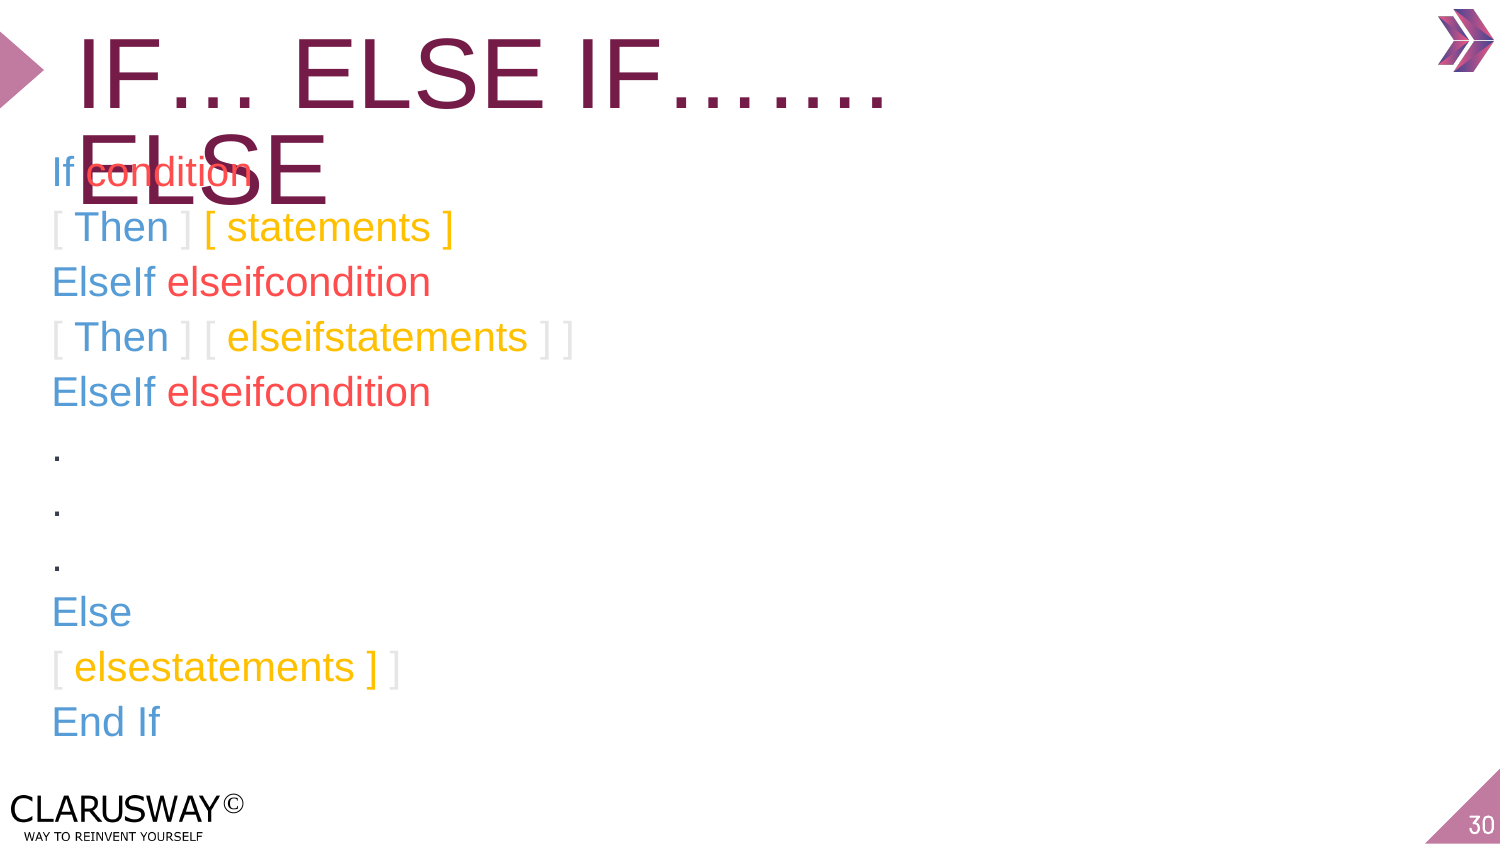

# IF… ELSE IF……. ELSE
If condition
[ Then ] [ statements ]
ElseIf elseifcondition
[ Then ] [ elseifstatements ] ]
ElseIf elseifcondition
.
.
.
Else
[ elsestatements ] ]
End If

30